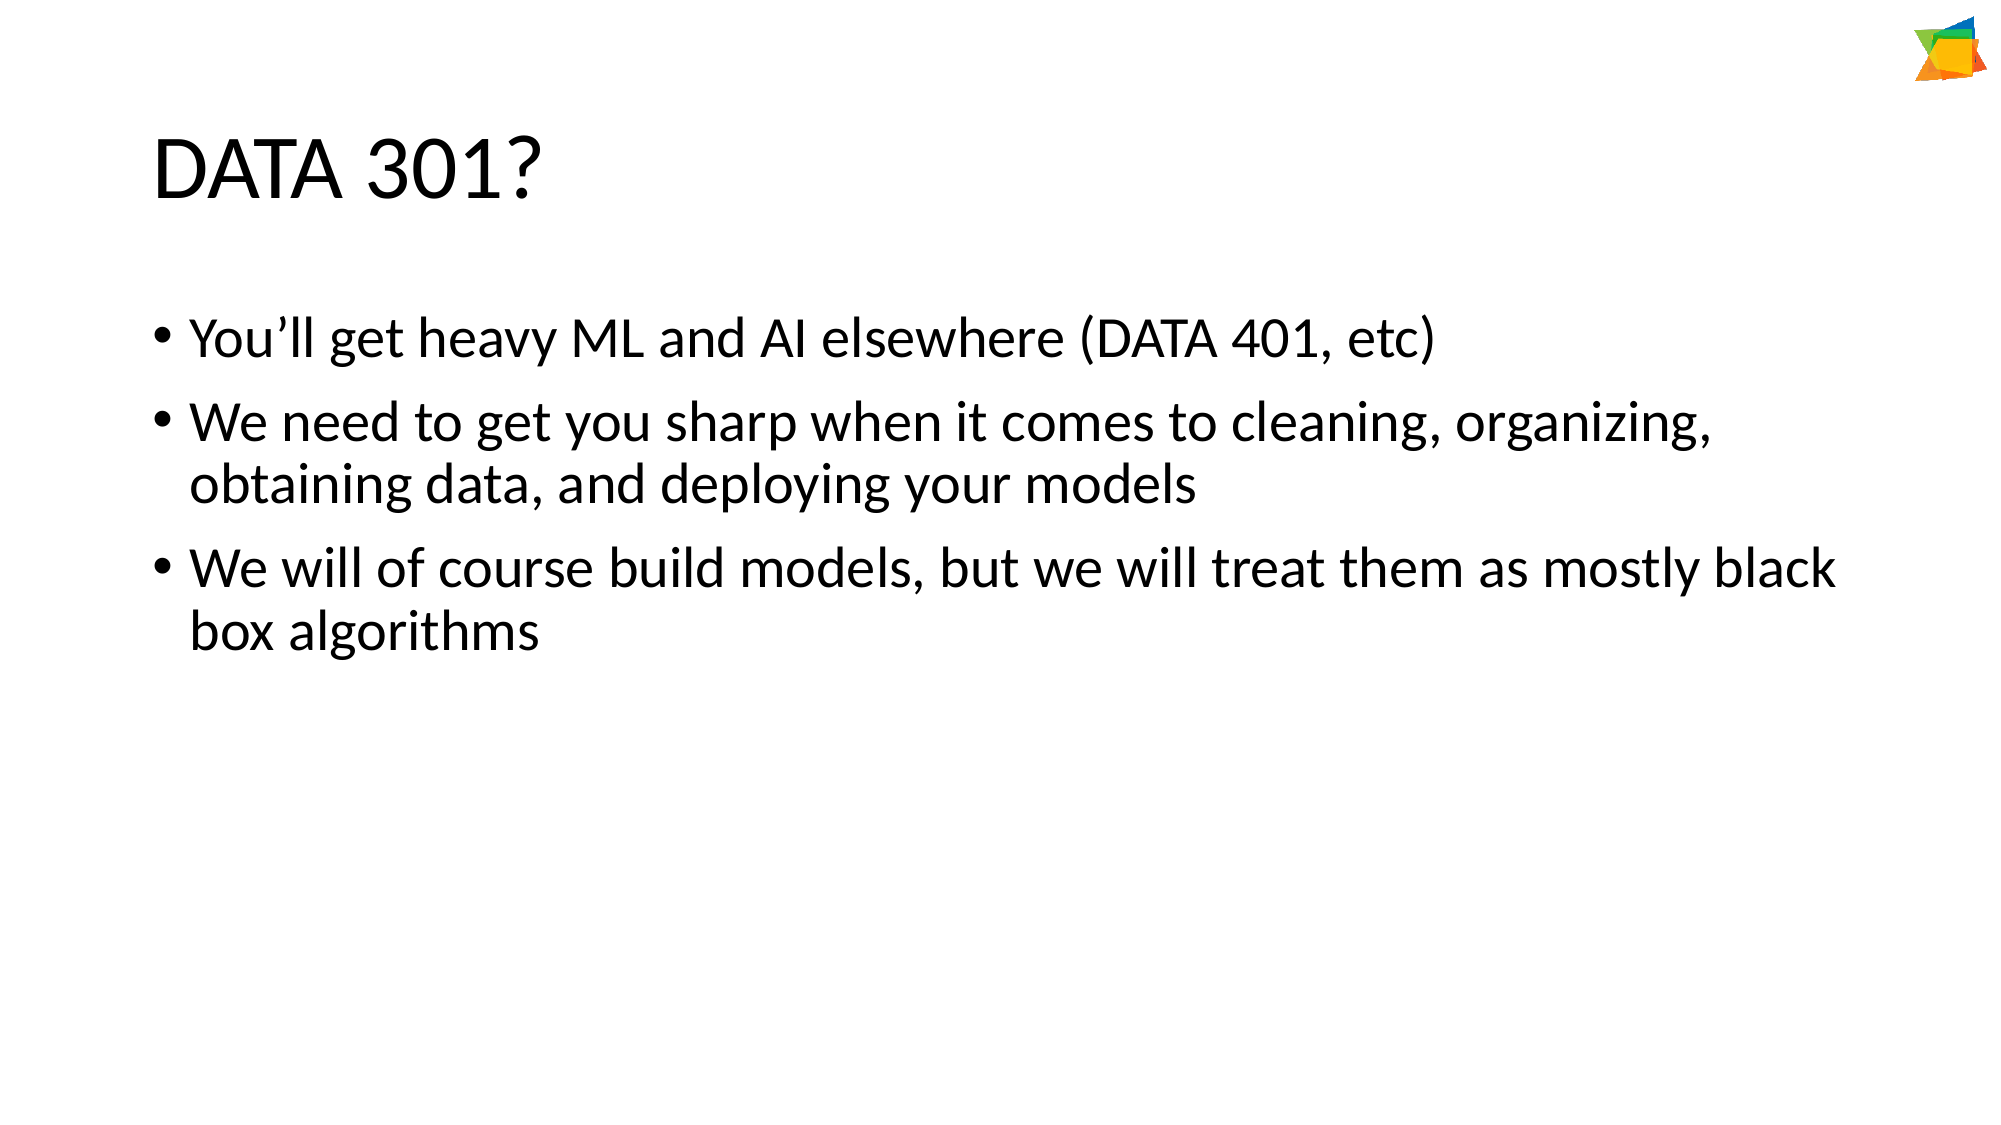

# DATA 301?
You’ll get heavy ML and AI elsewhere (DATA 401, etc)
We need to get you sharp when it comes to cleaning, organizing, obtaining data, and deploying your models
We will of course build models, but we will treat them as mostly black box algorithms